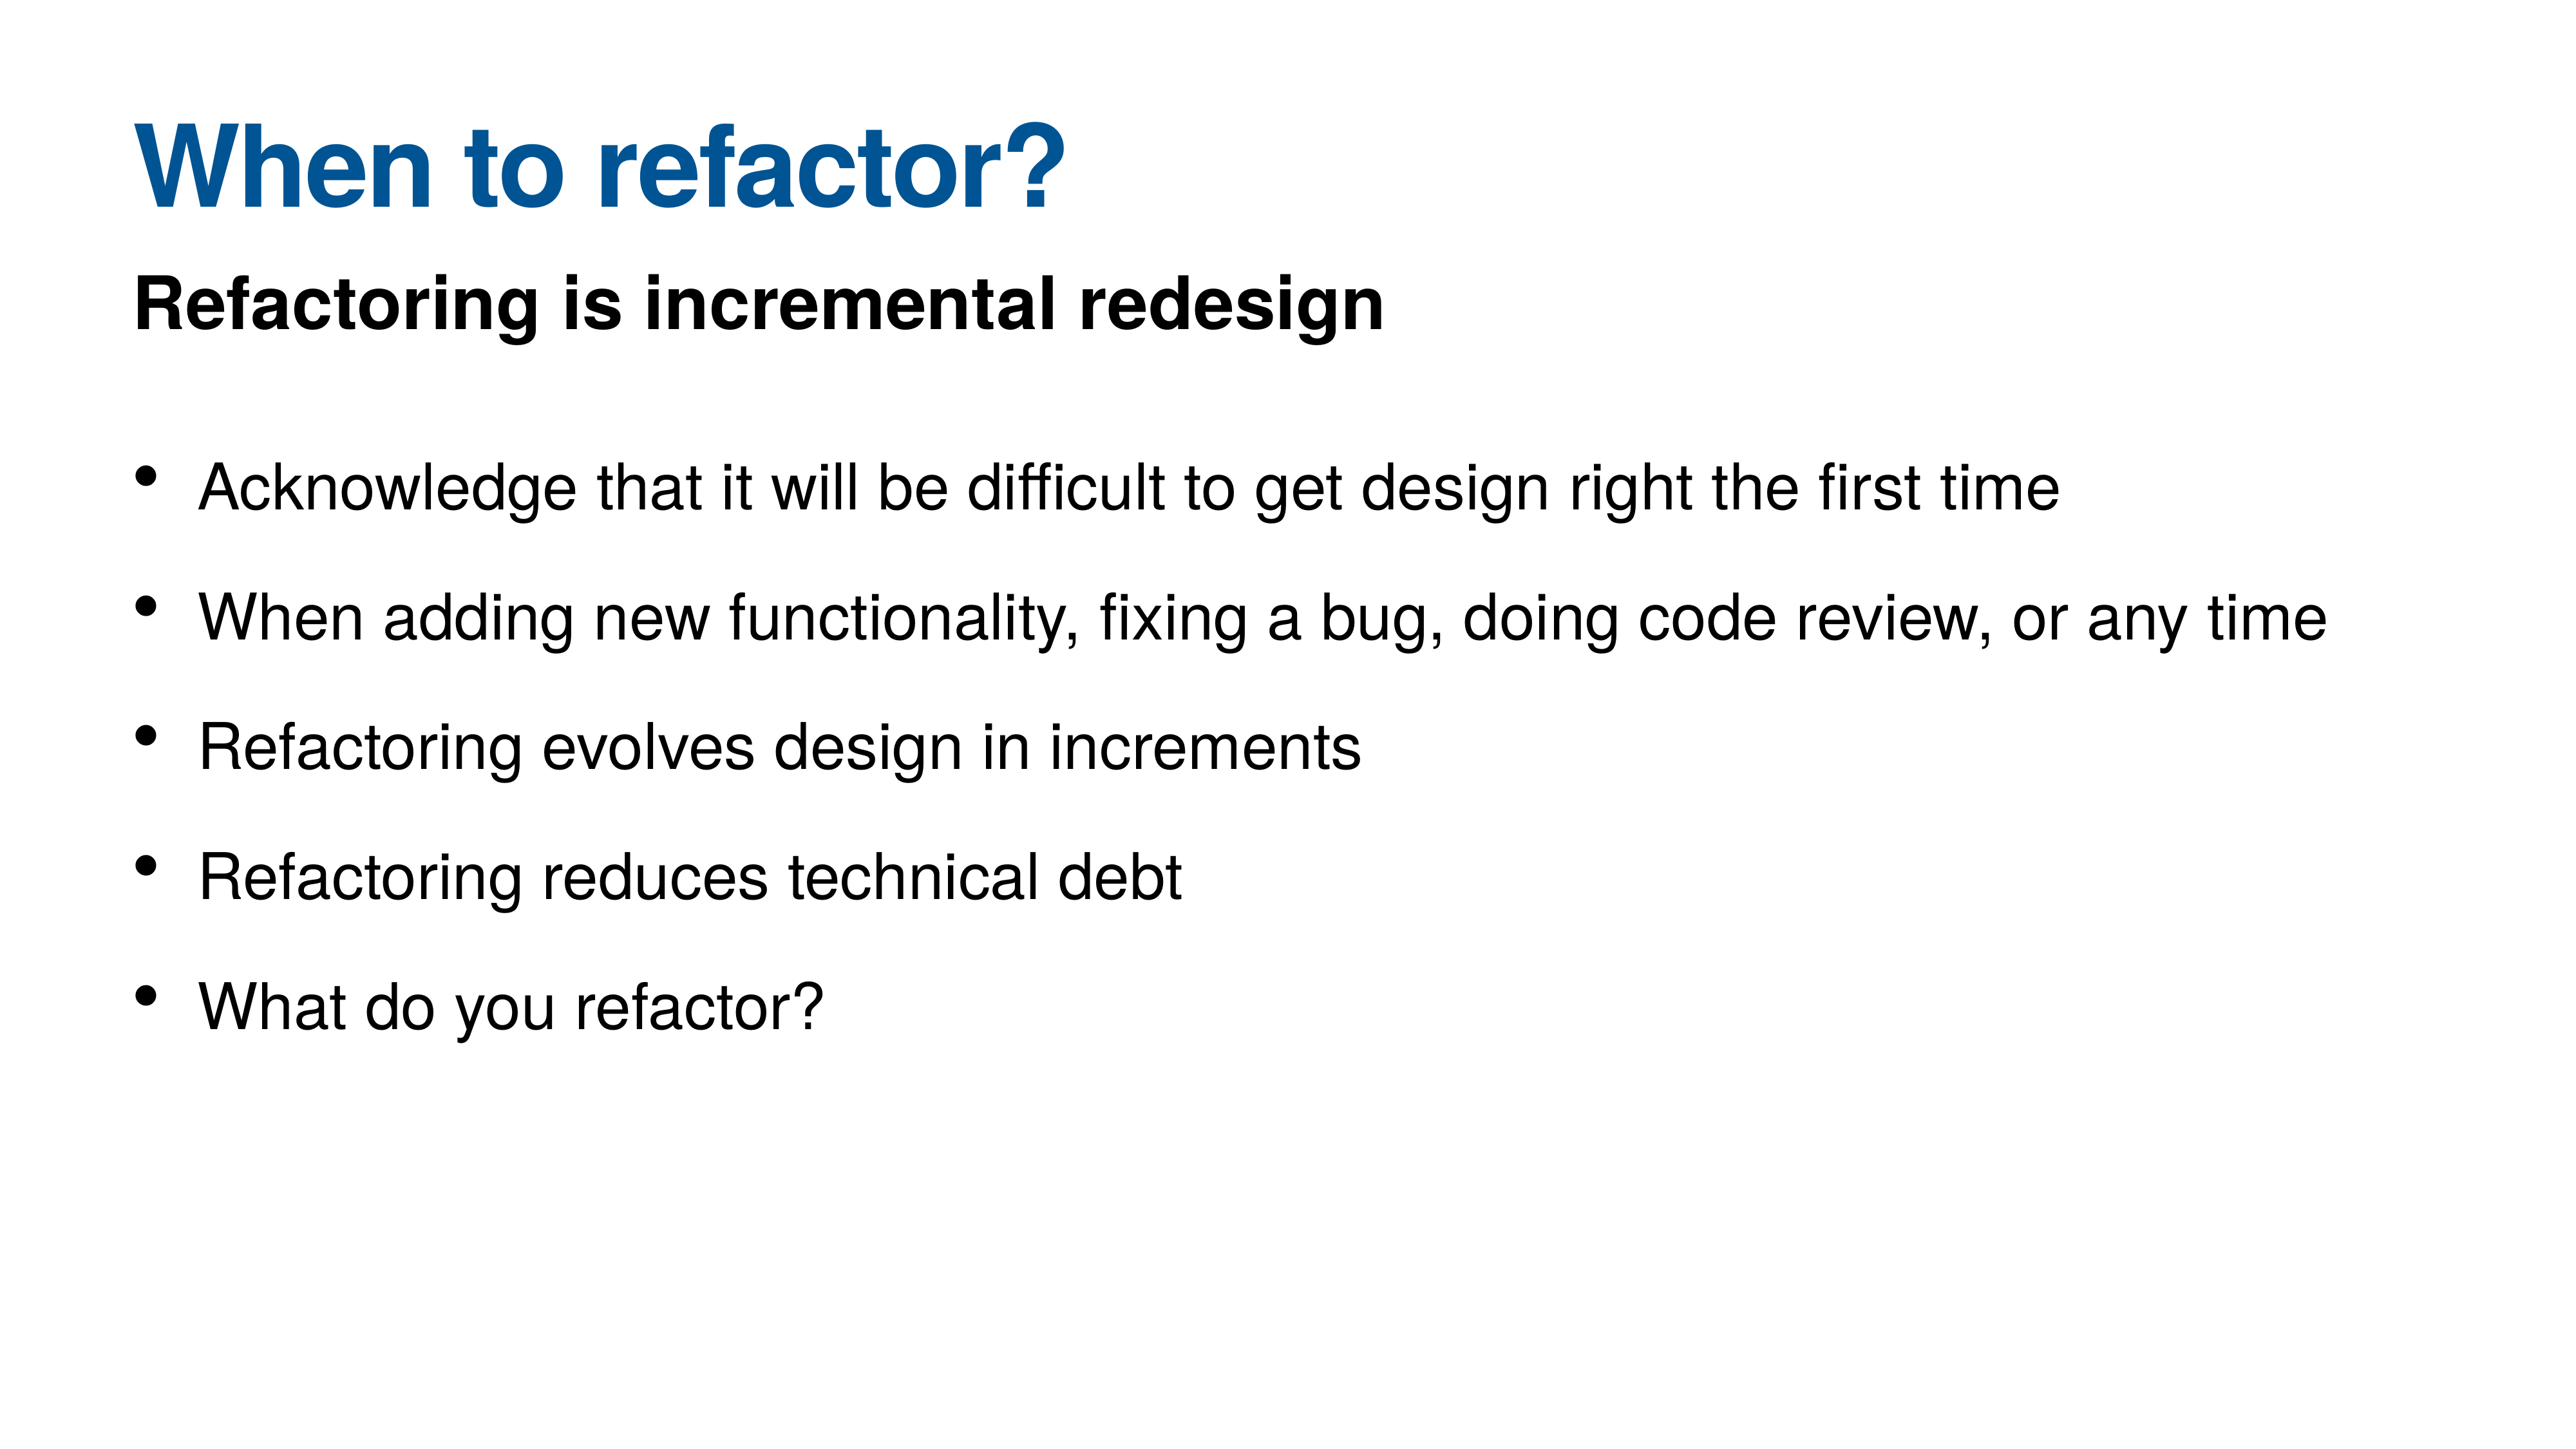

# When to refactor?
Refactoring is incremental redesign
Acknowledge that it will be difficult to get design right the first time
When adding new functionality, fixing a bug, doing code review, or any time
Refactoring evolves design in increments
Refactoring reduces technical debt
What do you refactor?